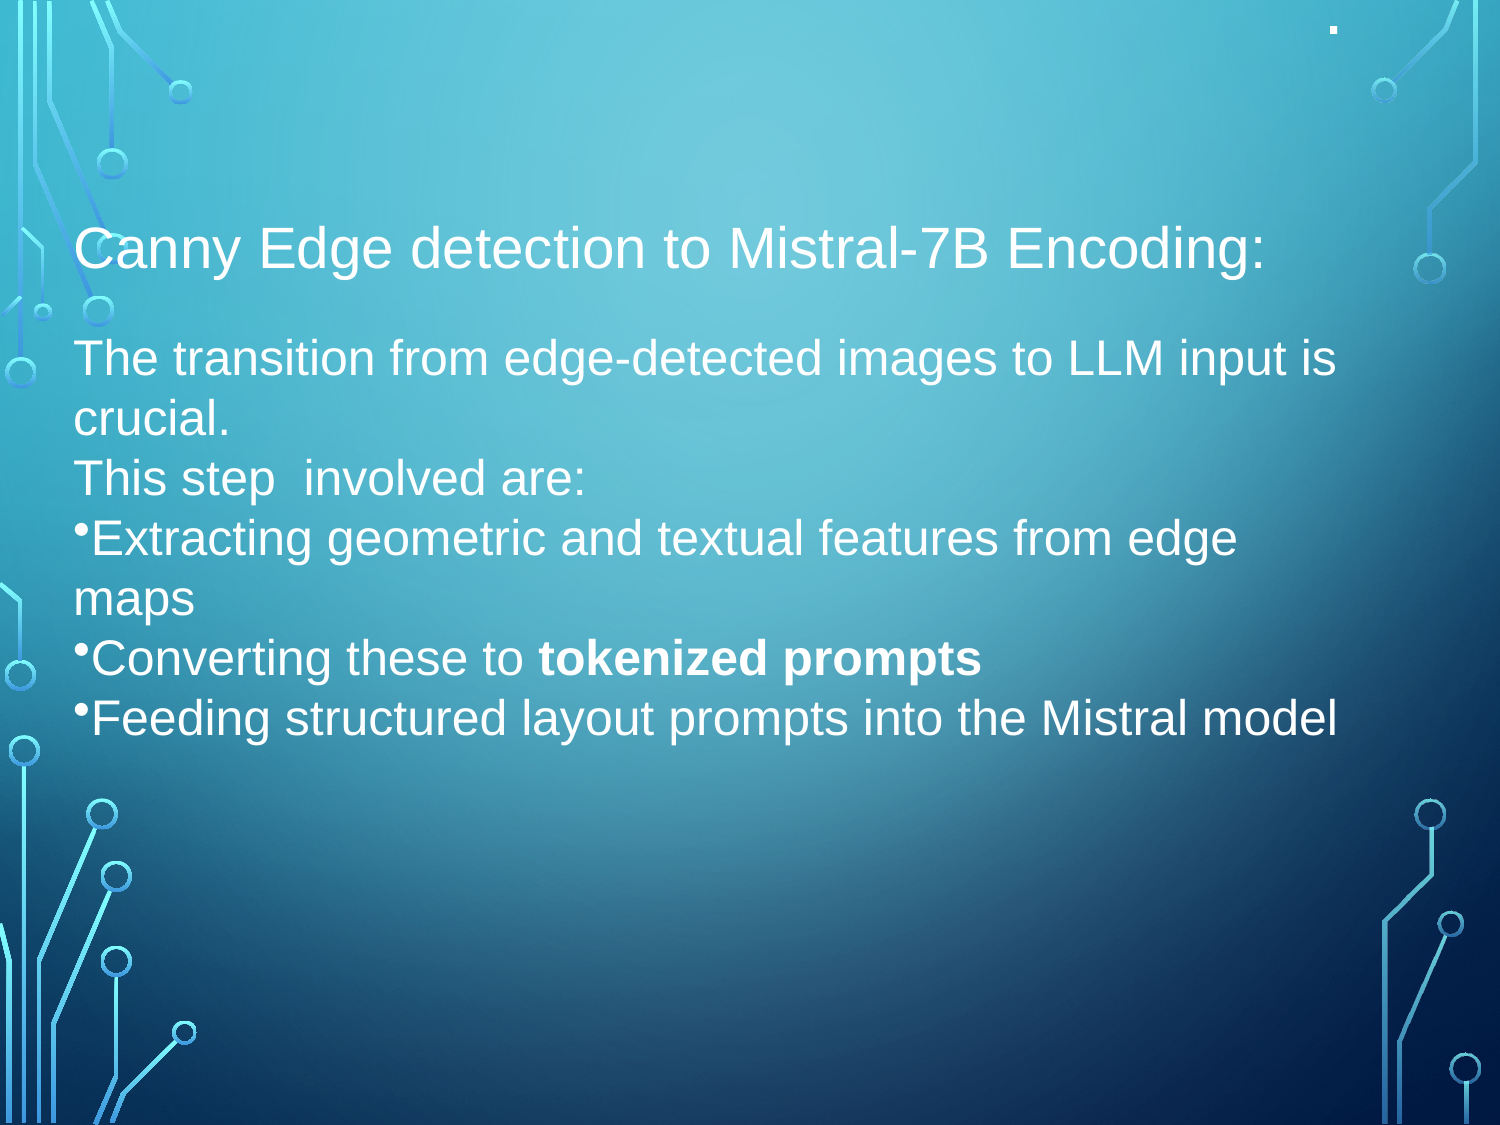

# .
Canny Edge detection to Mistral-7B Encoding:

The transition from edge-detected images to LLM input is crucial.
This step  involved are:
Extracting geometric and textual features from edge maps
Converting these to tokenized prompts
Feeding structured layout prompts into the Mistral model